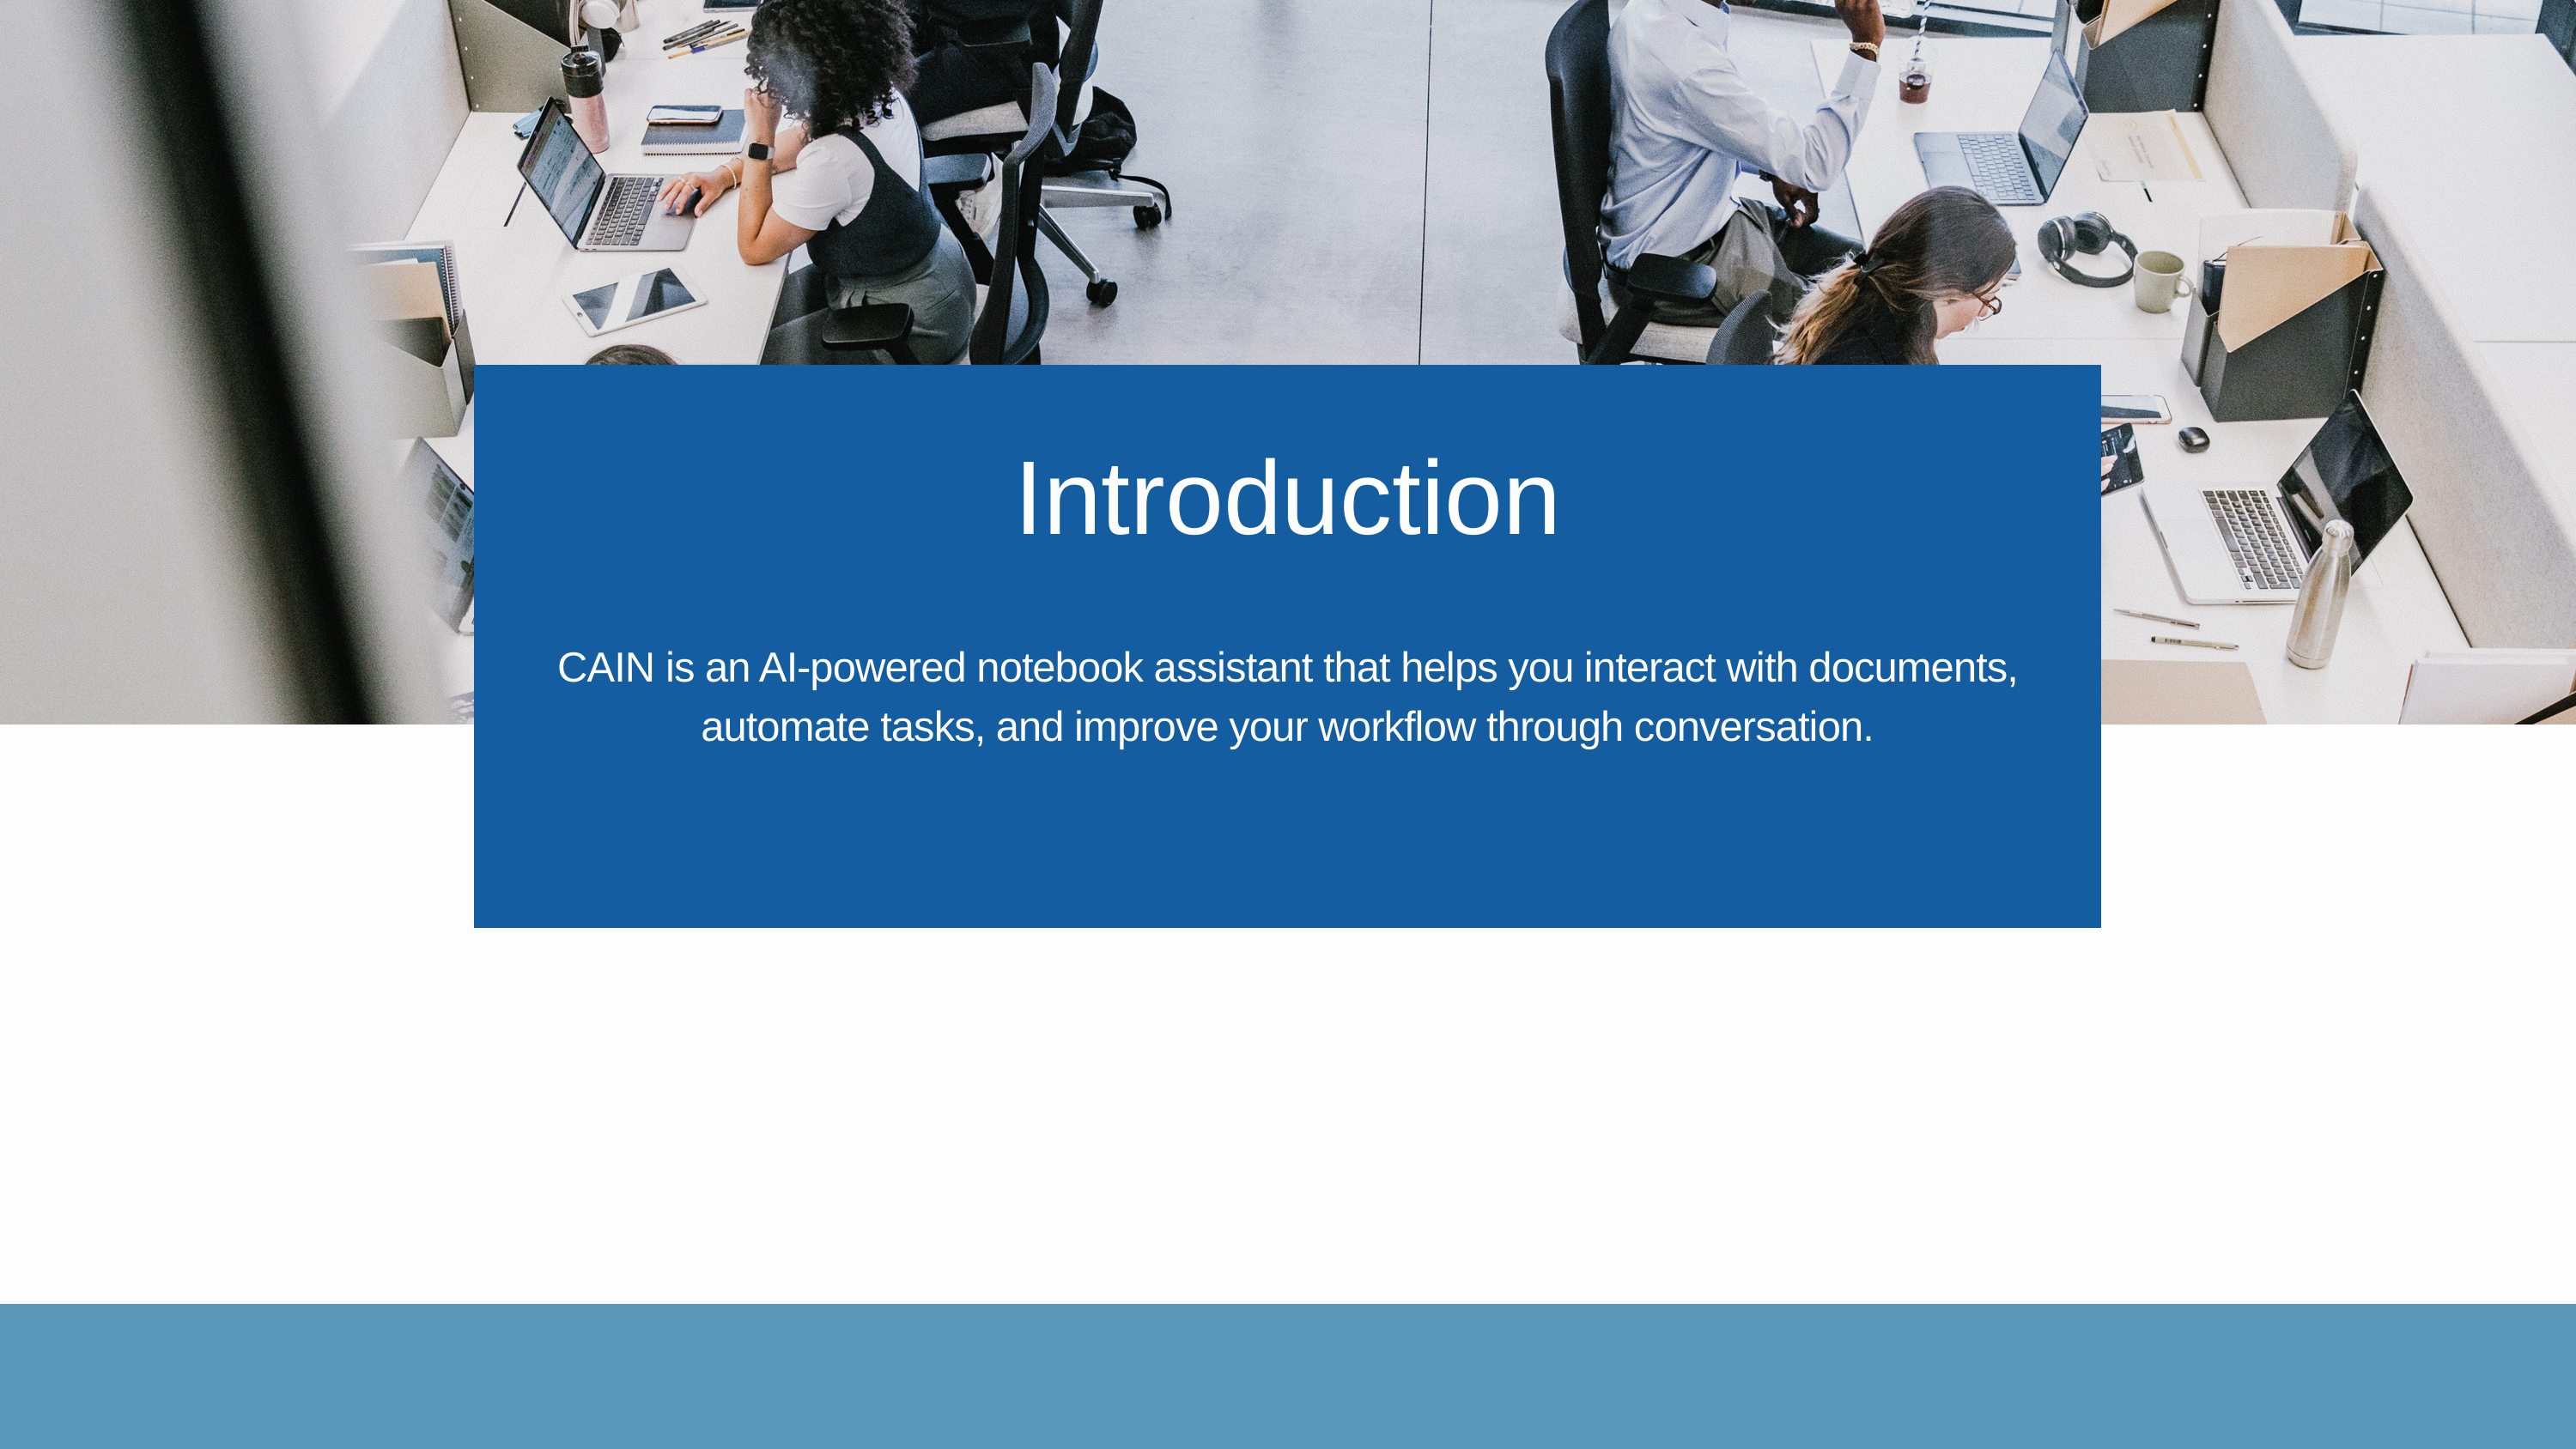

Introduction
CAIN is an AI-powered notebook assistant that helps you interact with documents, automate tasks, and improve your workflow through conversation.